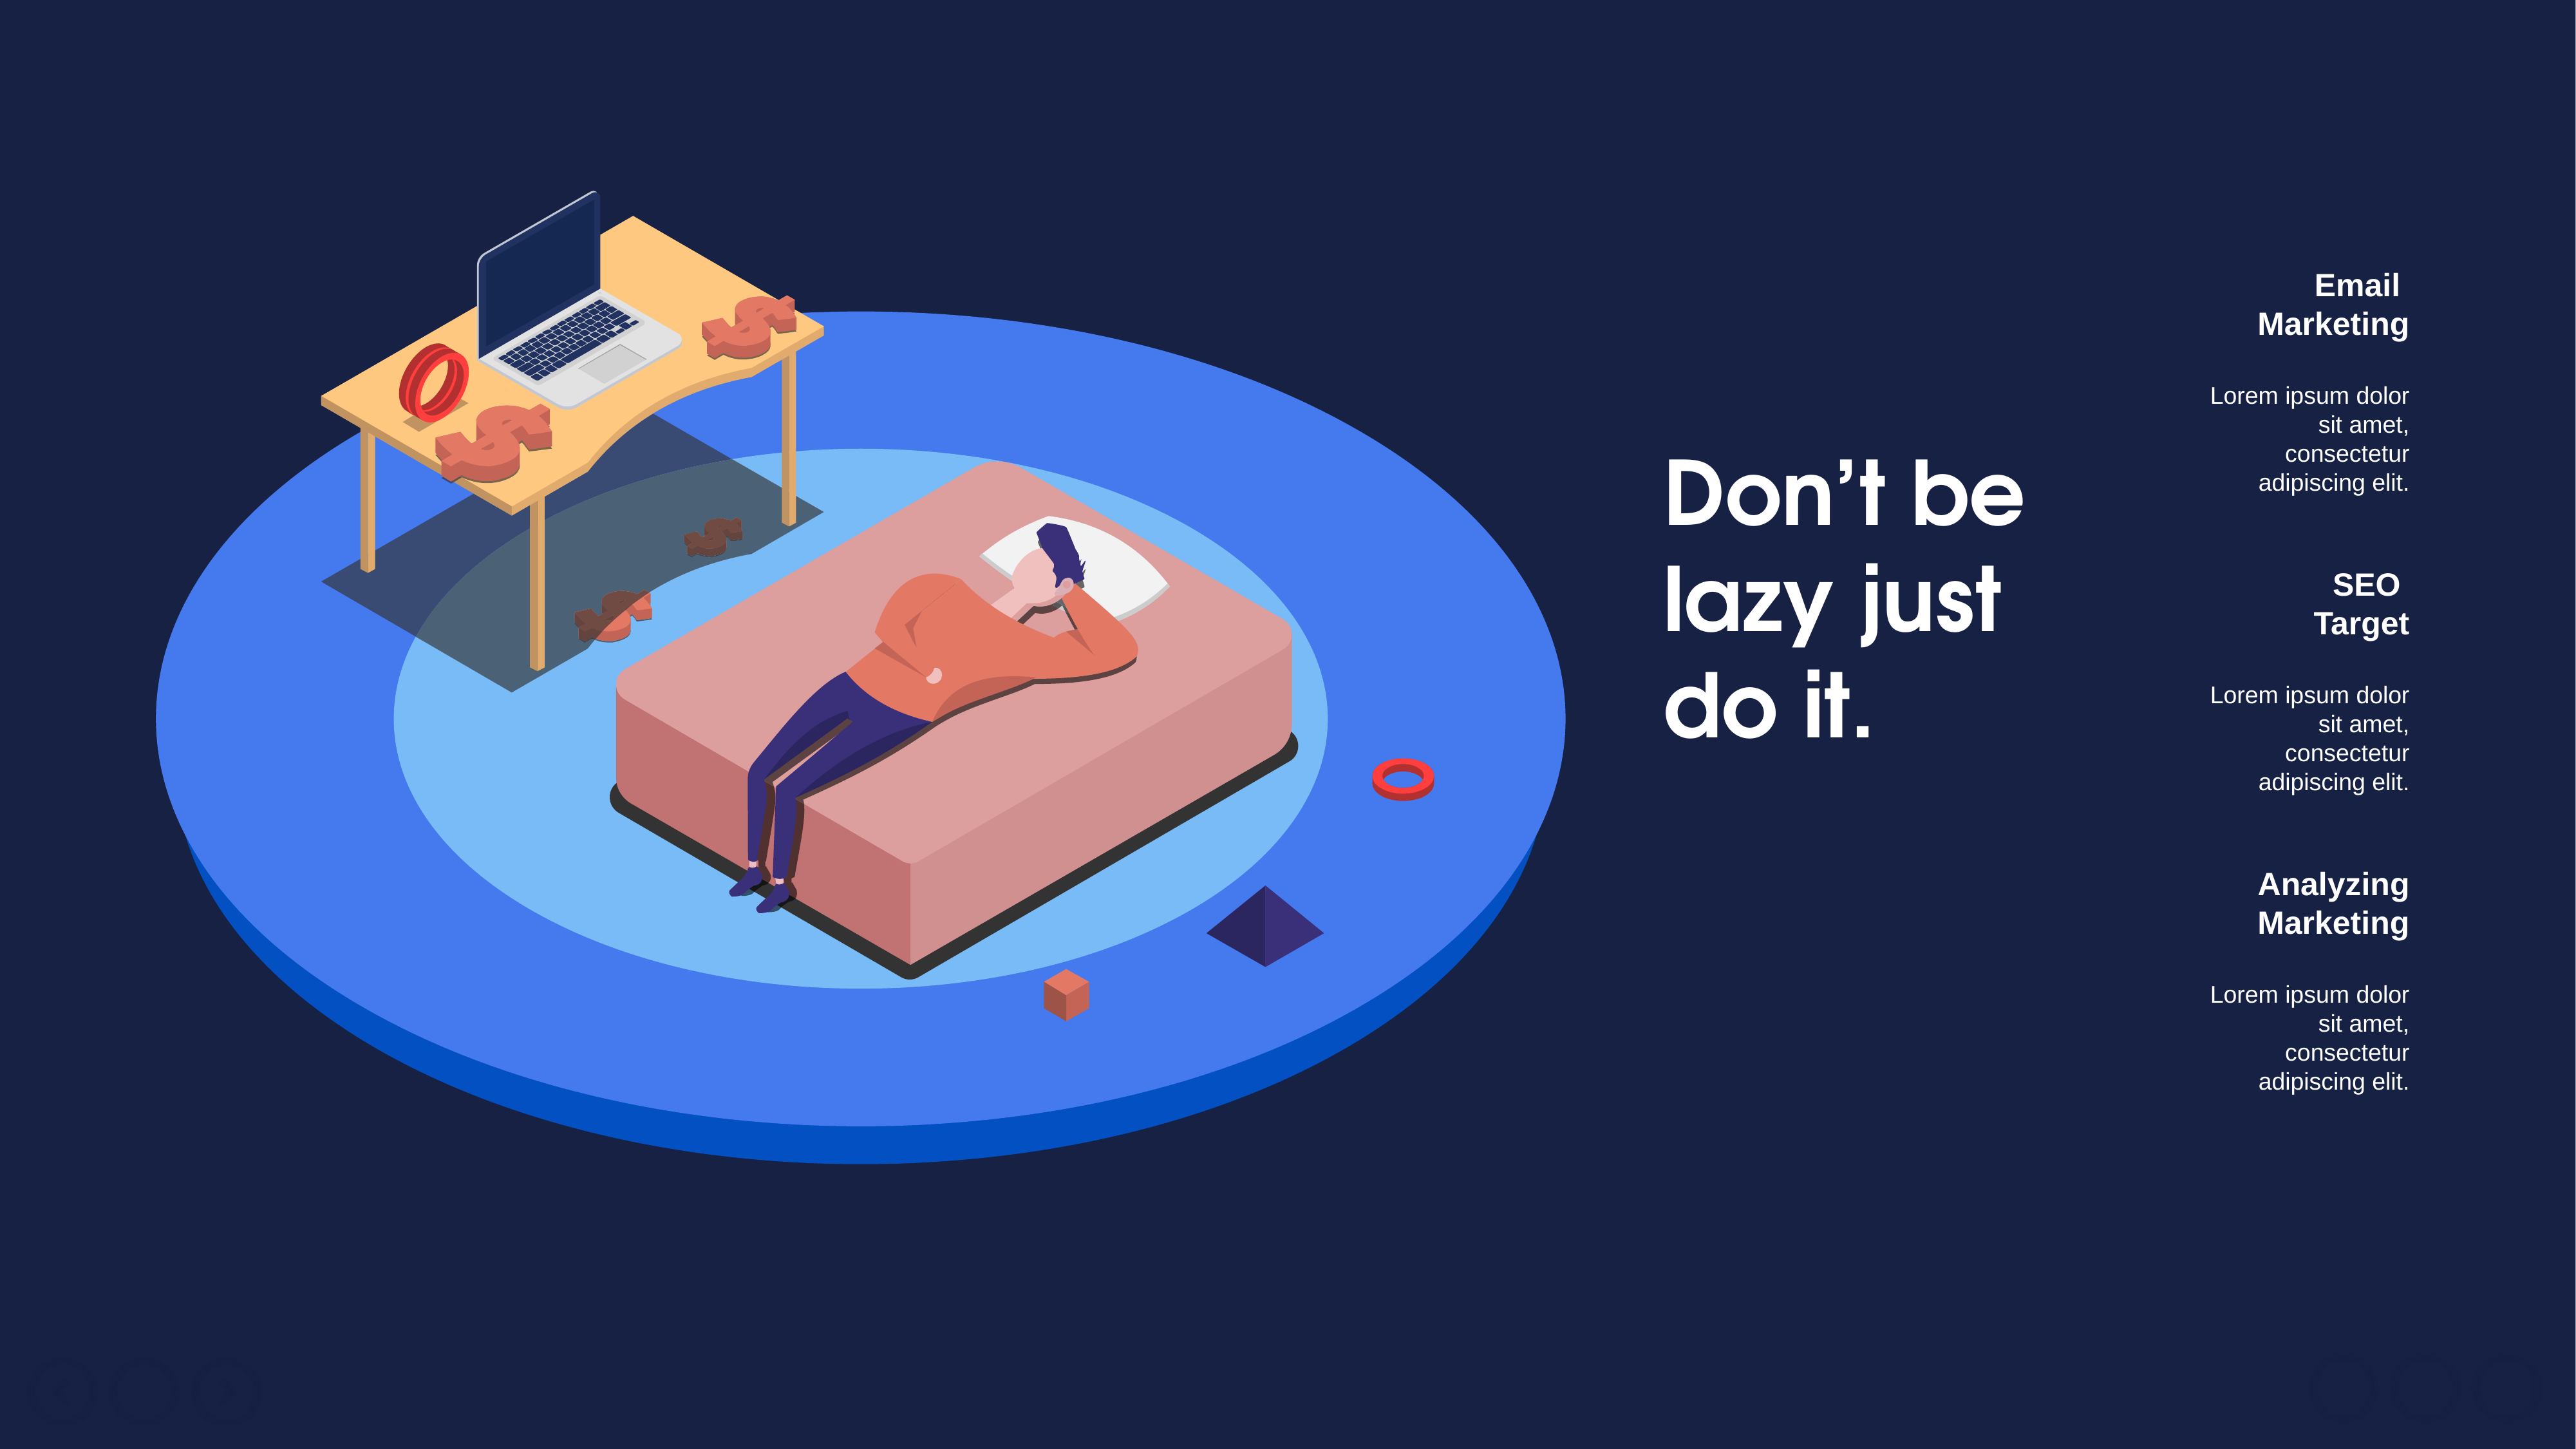

Email
Marketing

Lorem ipsum dolor sit amet, consectetur adipiscing elit.

Don’t be lazy just do it.

SEO
Target

Lorem ipsum dolor sit amet, consectetur adipiscing elit.

Analyzing
Marketing

Lorem ipsum dolor sit amet, consectetur adipiscing elit.